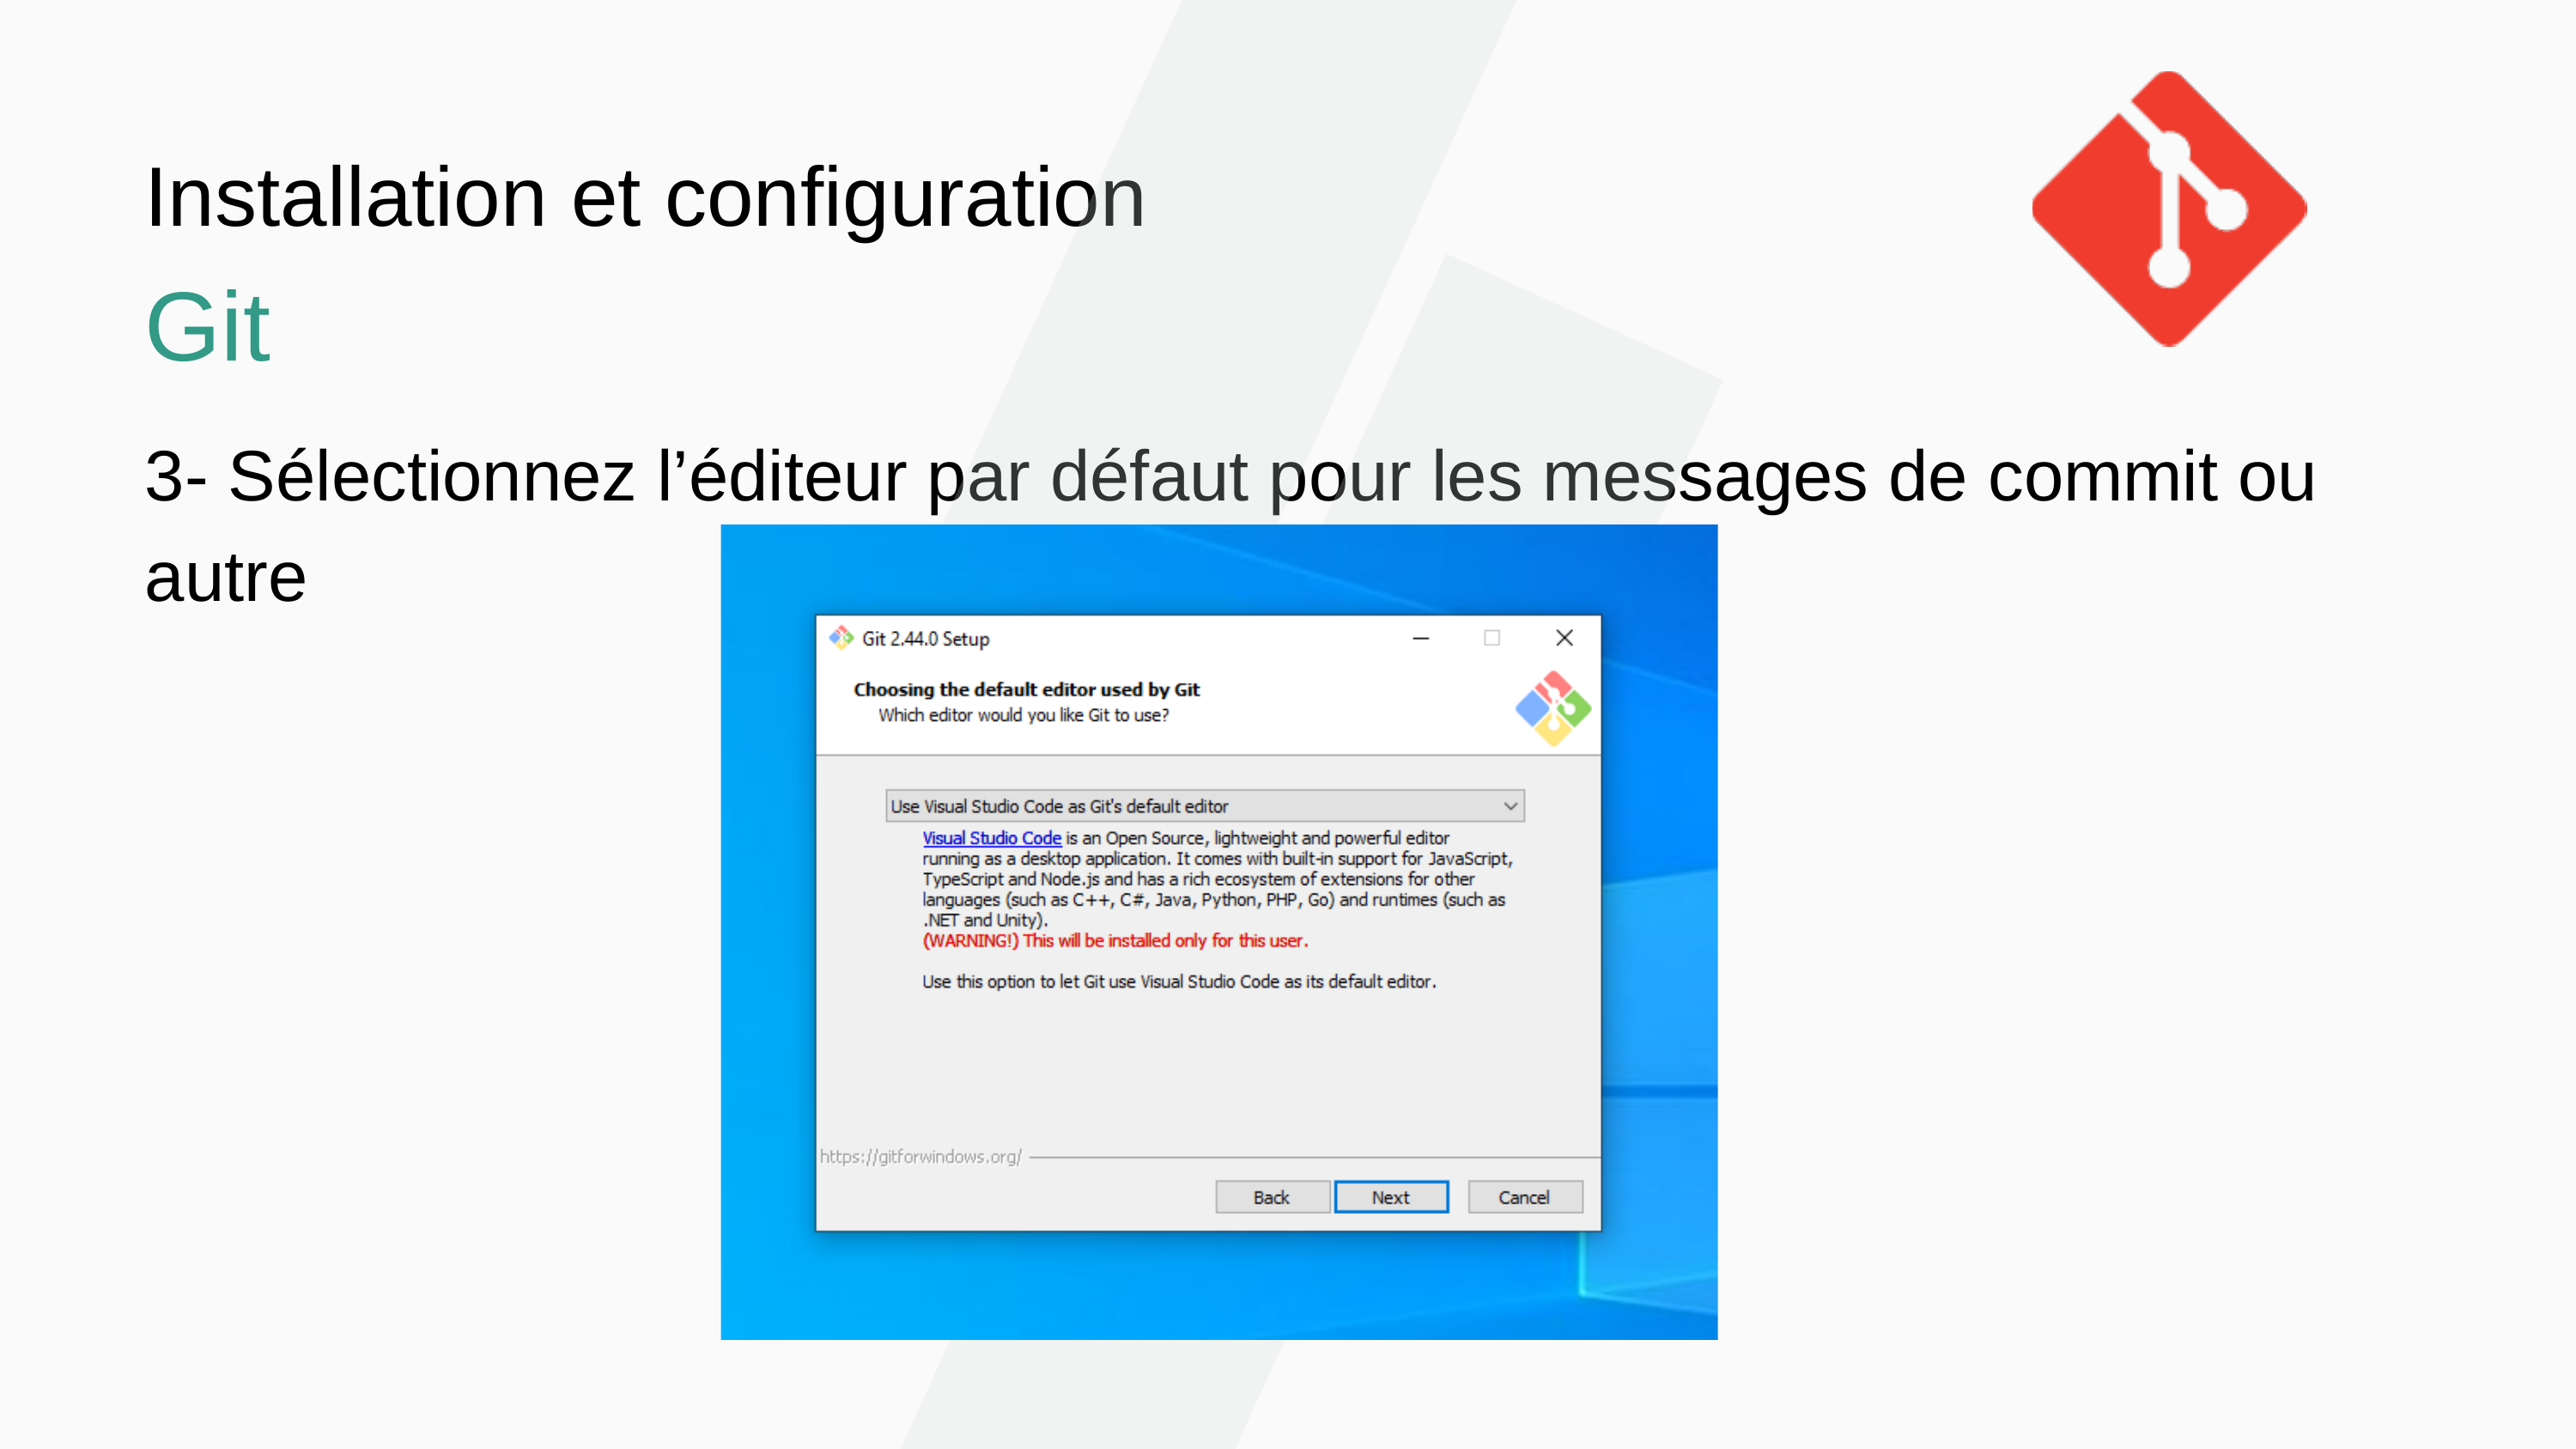

Installation et configuration
Git

3- Sélectionnez l’éditeur par défaut pour les messages de commit ou autre